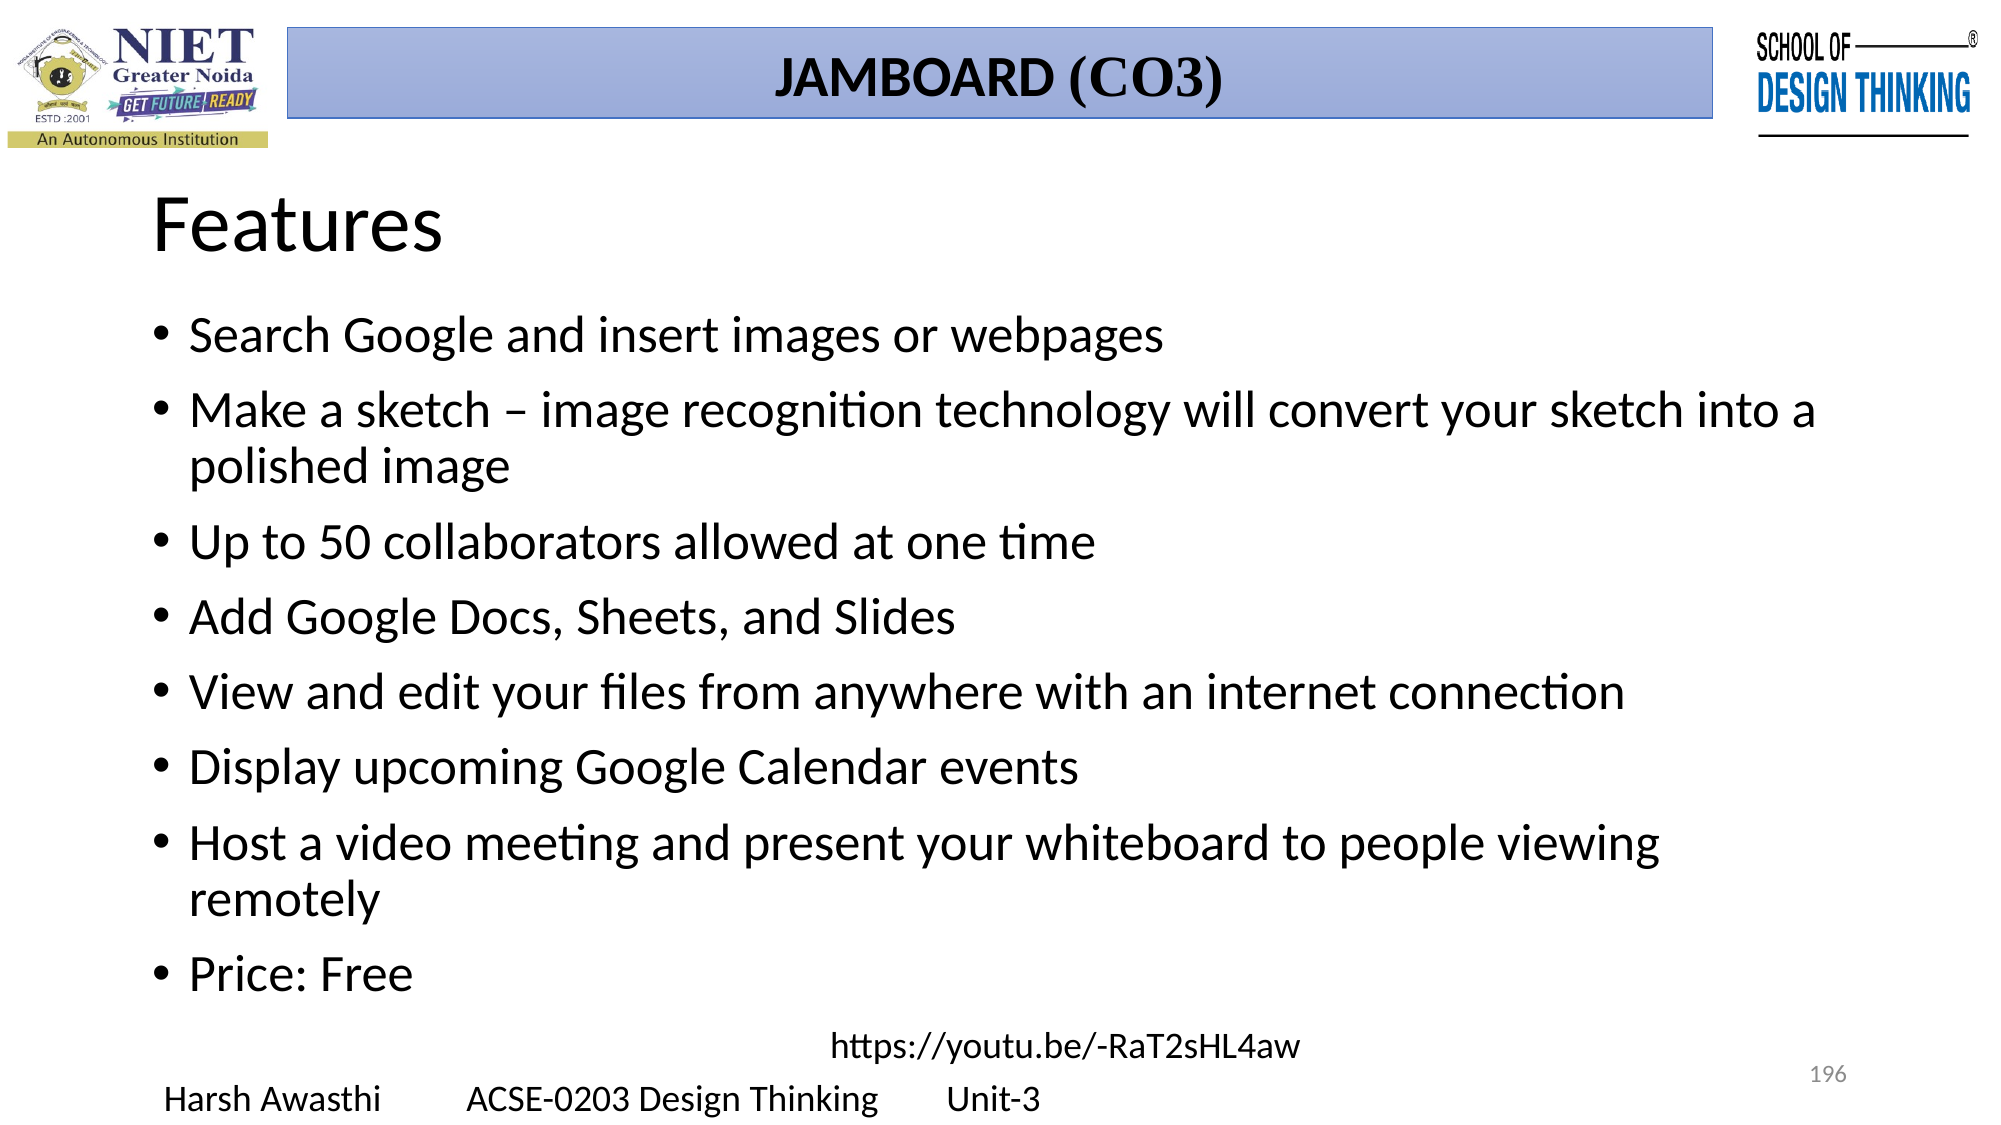

JAMBOARD (CO3)
# Features
Search Google and insert images or webpages
Make a sketch – image recognition technology will convert your sketch into a polished image
Up to 50 collaborators allowed at one time
Add Google Docs, Sheets, and Slides
View and edit your files from anywhere with an internet connection
Display upcoming Google Calendar events
Host a video meeting and present your whiteboard to people viewing remotely
Price: Free
https://youtu.be/-RaT2sHL4aw
196
Harsh Awasthi          ACSE-0203 Design Thinking        Unit-3